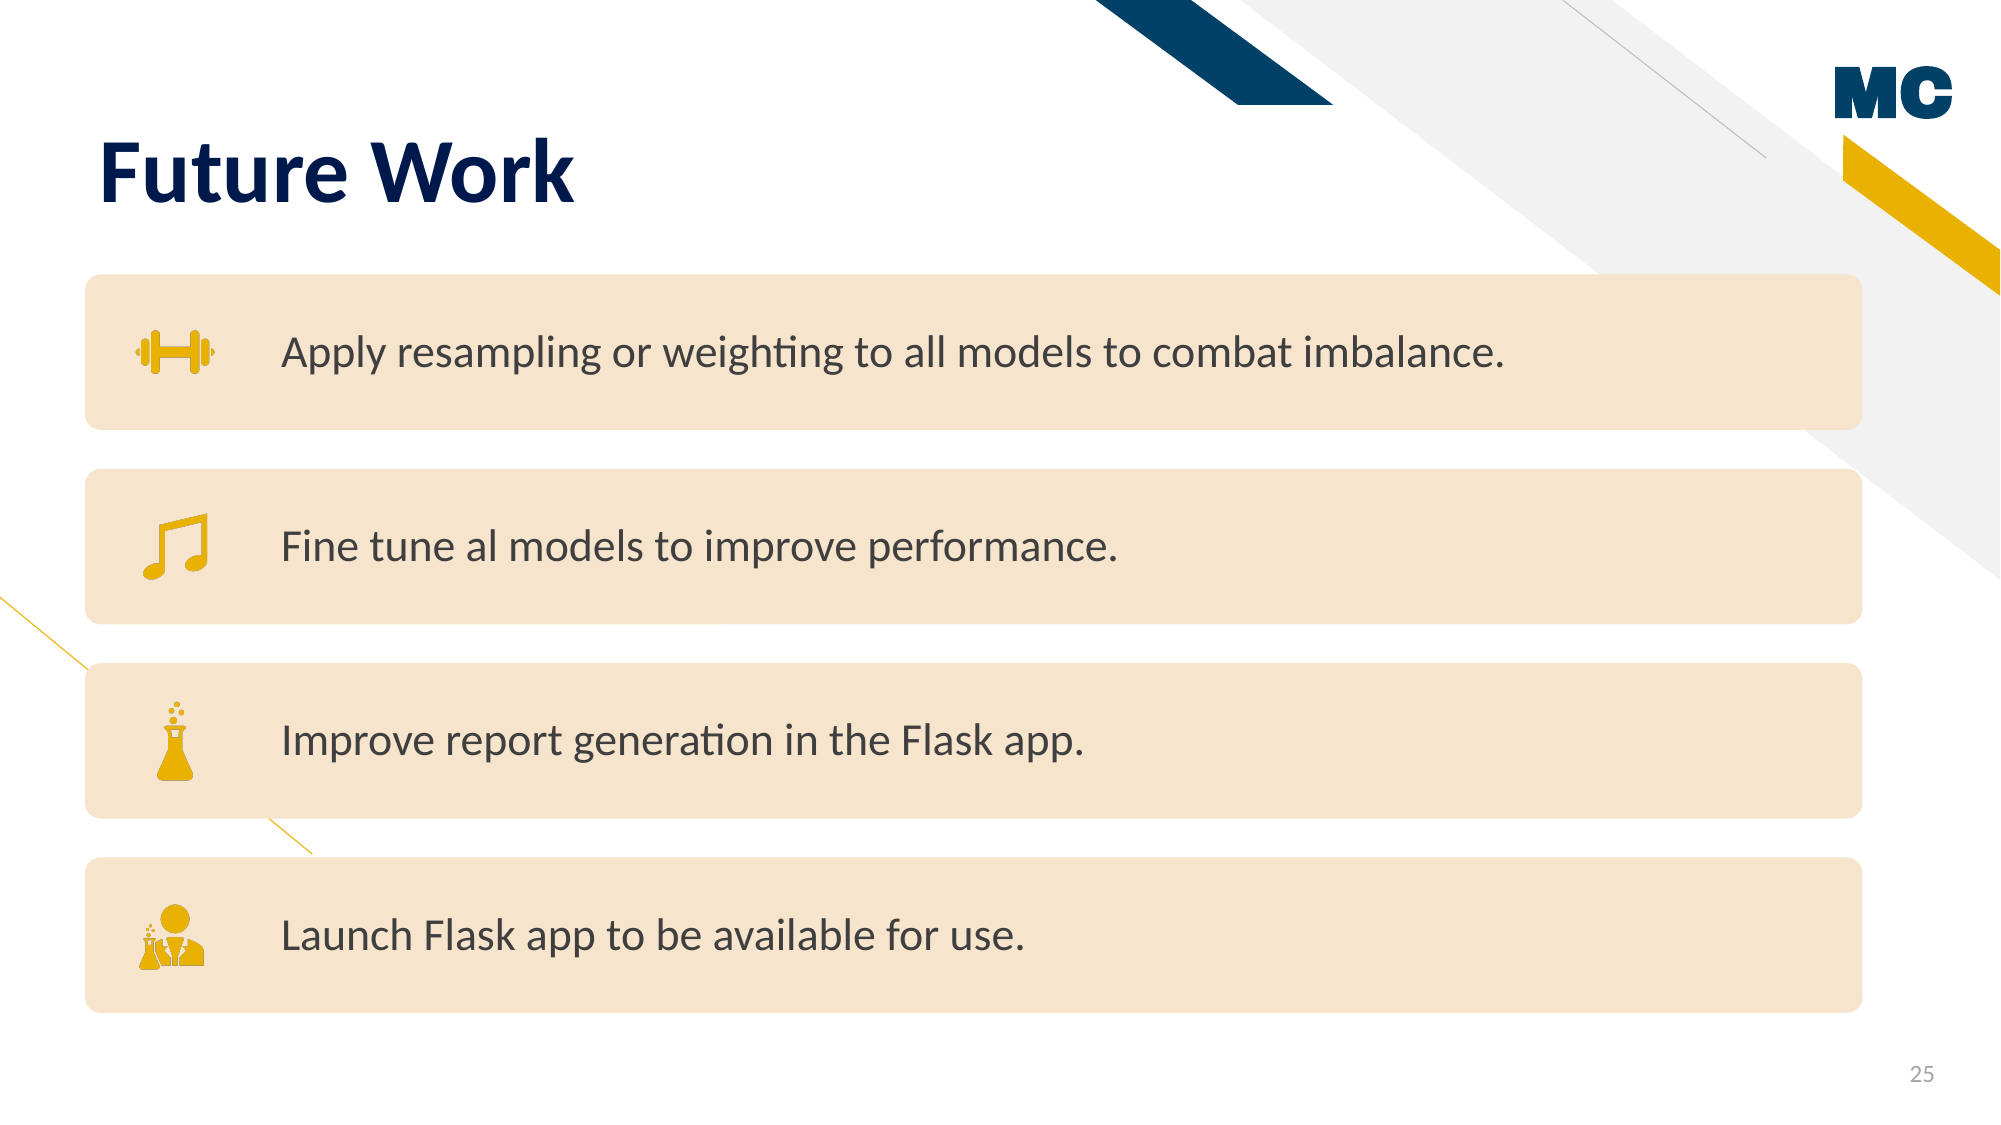

# Future Work
Apply resampling or weighting to all models to combat imbalance.
Fine tune al models to improve performance.
Improve report generation in the Flask app.
Launch Flask app to be available for use.
25